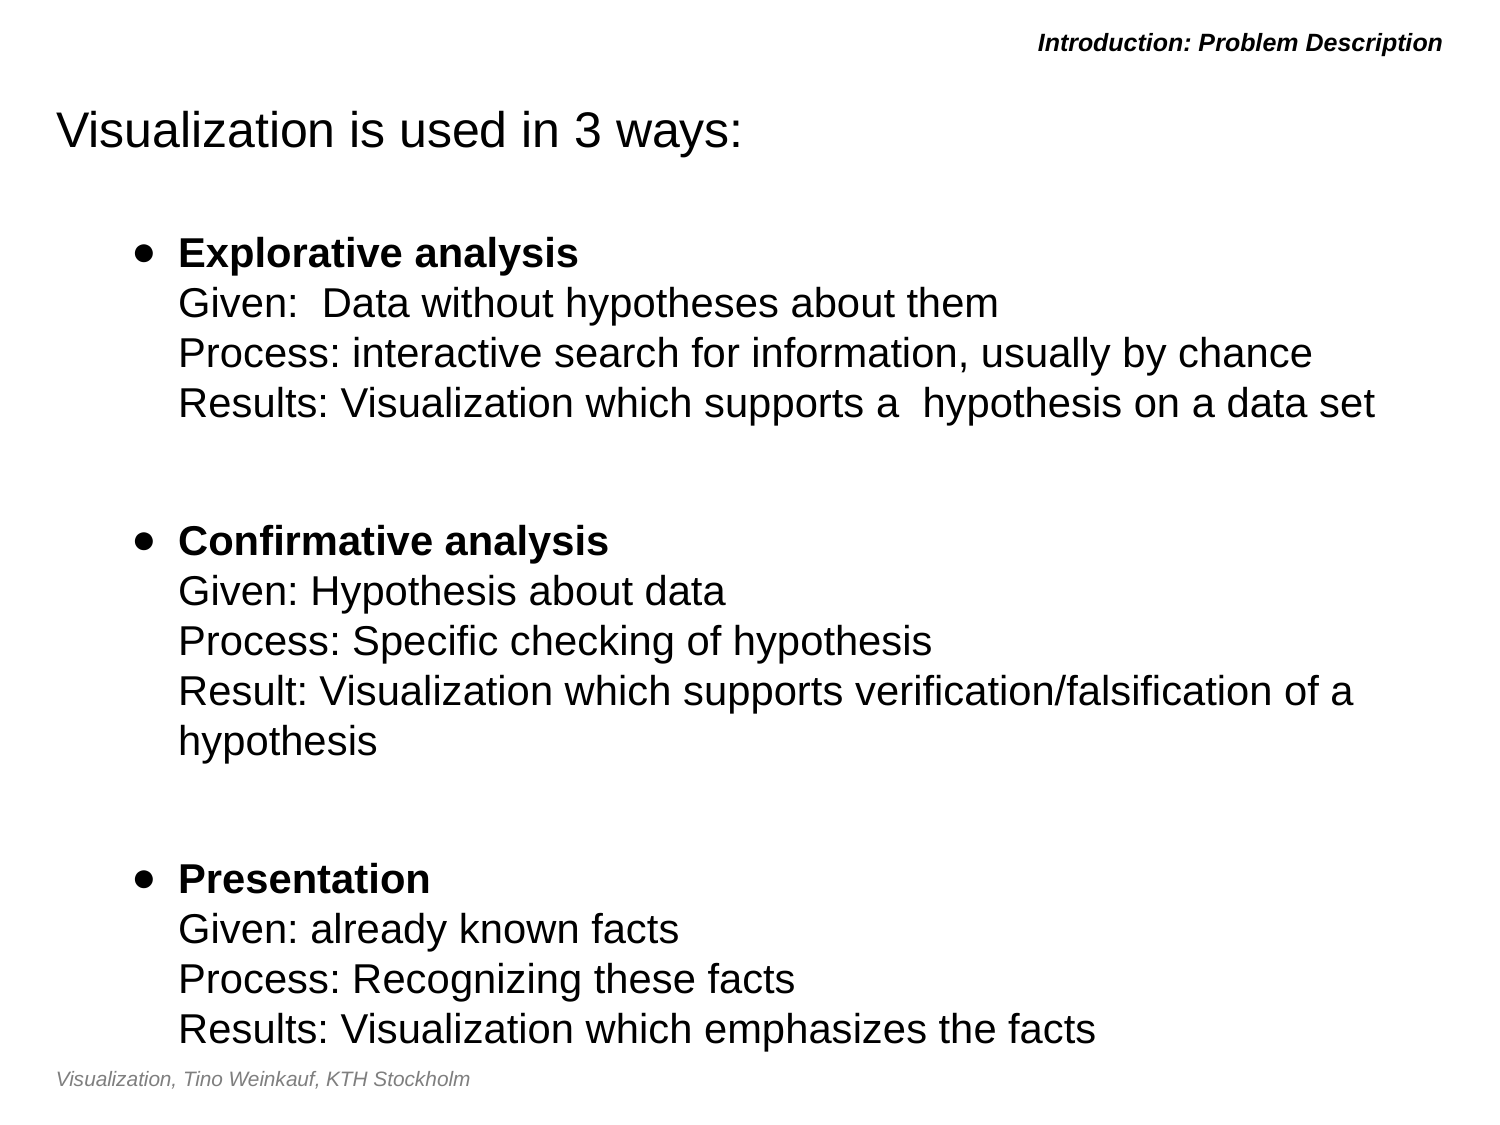

# Introduction: Problem Description
Visualization is used in 3 ways:
Explorative analysis
Given:  Data without hypotheses about them
Process: interactive search for information, usually by chance
Results: Visualization which supports a  hypothesis on a data set

Confirmative analysis
Given: Hypothesis about data
Process: Specific checking of hypothesis
Result: Visualization which supports verification/falsification of a hypothesis

Presentation
Given: already known facts
Process: Recognizing these facts
Results: Visualization which emphasizes the facts